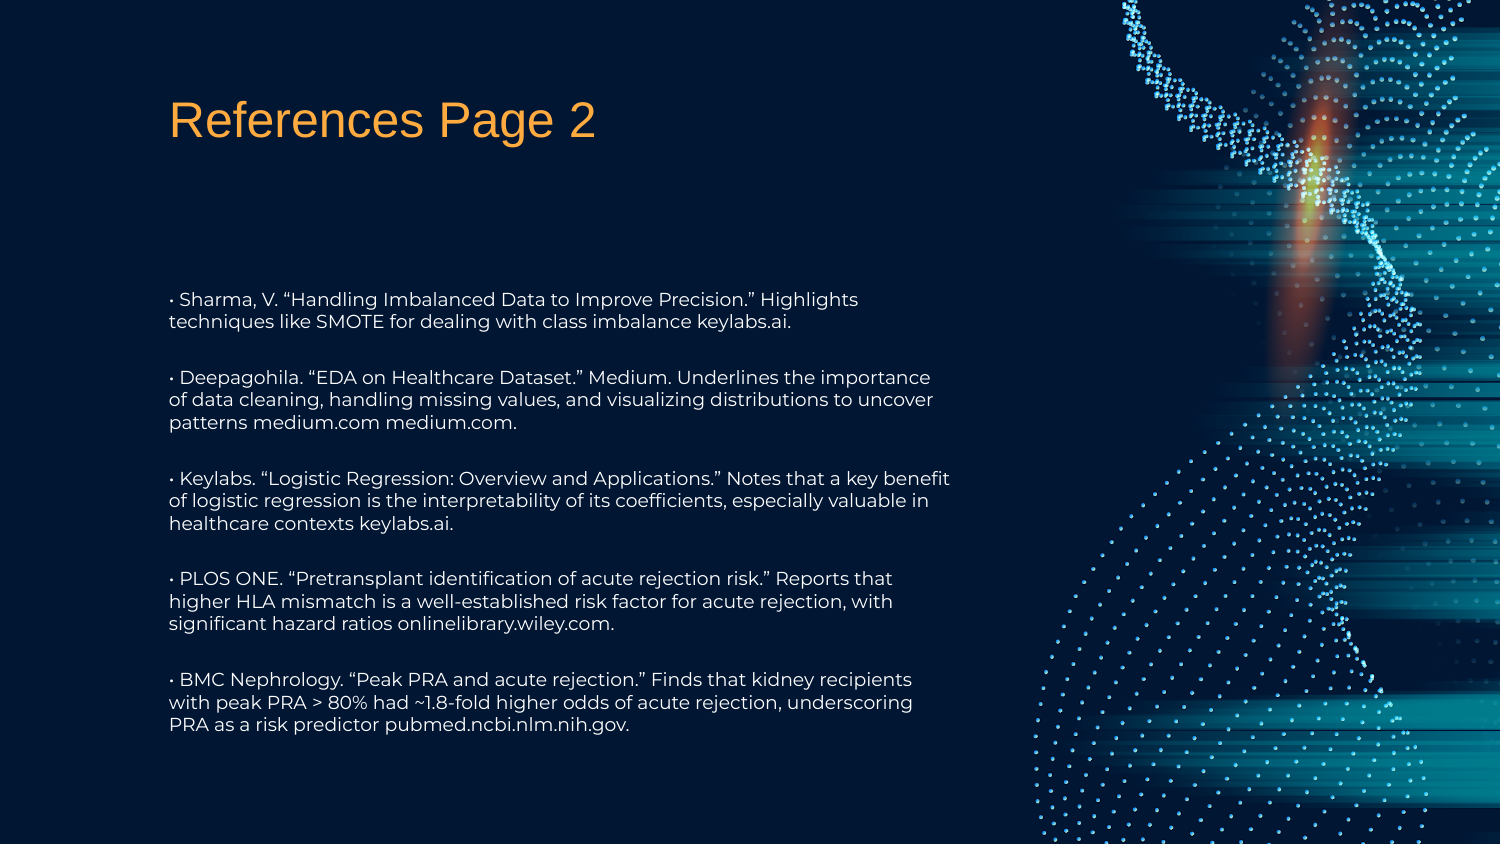

# References Page 2
• Sharma, V. “Handling Imbalanced Data to Improve Precision.” Highlights techniques like SMOTE for dealing with class imbalance keylabs.ai.
• Deepagohila. “EDA on Healthcare Dataset.” Medium. Underlines the importance of data cleaning, handling missing values, and visualizing distributions to uncover patterns medium.com medium.com.
• Keylabs. “Logistic Regression: Overview and Applications.” Notes that a key benefit of logistic regression is the interpretability of its coefficients, especially valuable in healthcare contexts keylabs.ai.
• PLOS ONE. “Pretransplant identification of acute rejection risk.” Reports that higher HLA mismatch is a well-established risk factor for acute rejection, with significant hazard ratios onlinelibrary.wiley.com.
• BMC Nephrology. “Peak PRA and acute rejection.” Finds that kidney recipients with peak PRA > 80% had ~1.8-fold higher odds of acute rejection, underscoring PRA as a risk predictor pubmed.ncbi.nlm.nih.gov.